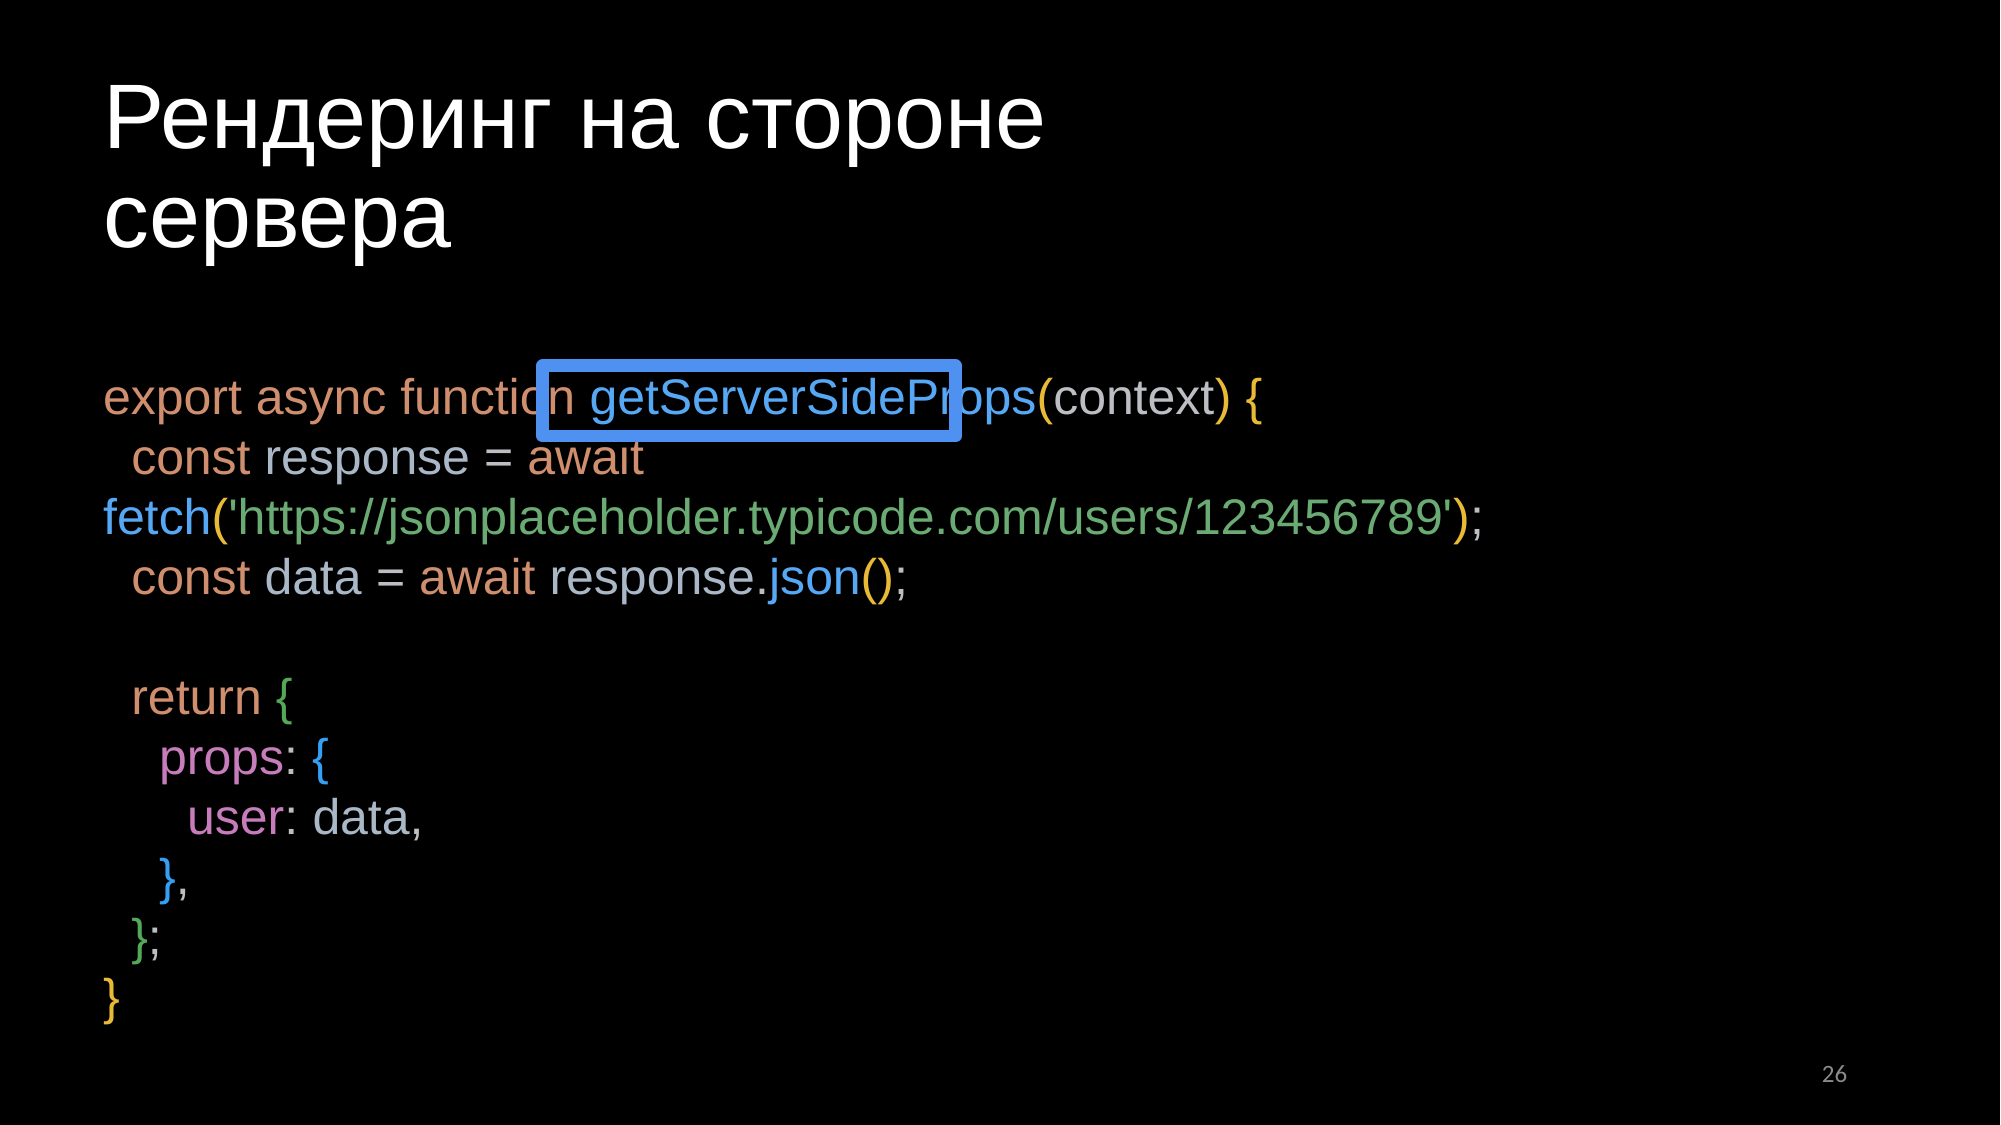

Рендеринг на стороне сервера
export async function getServerSideProps(context) {
  const response = await fetch('https://jsonplaceholder.typicode.com/users/123456789');
  const data = await response.json();
  return {
    props: {
      user: data,
    },
  };
}

26